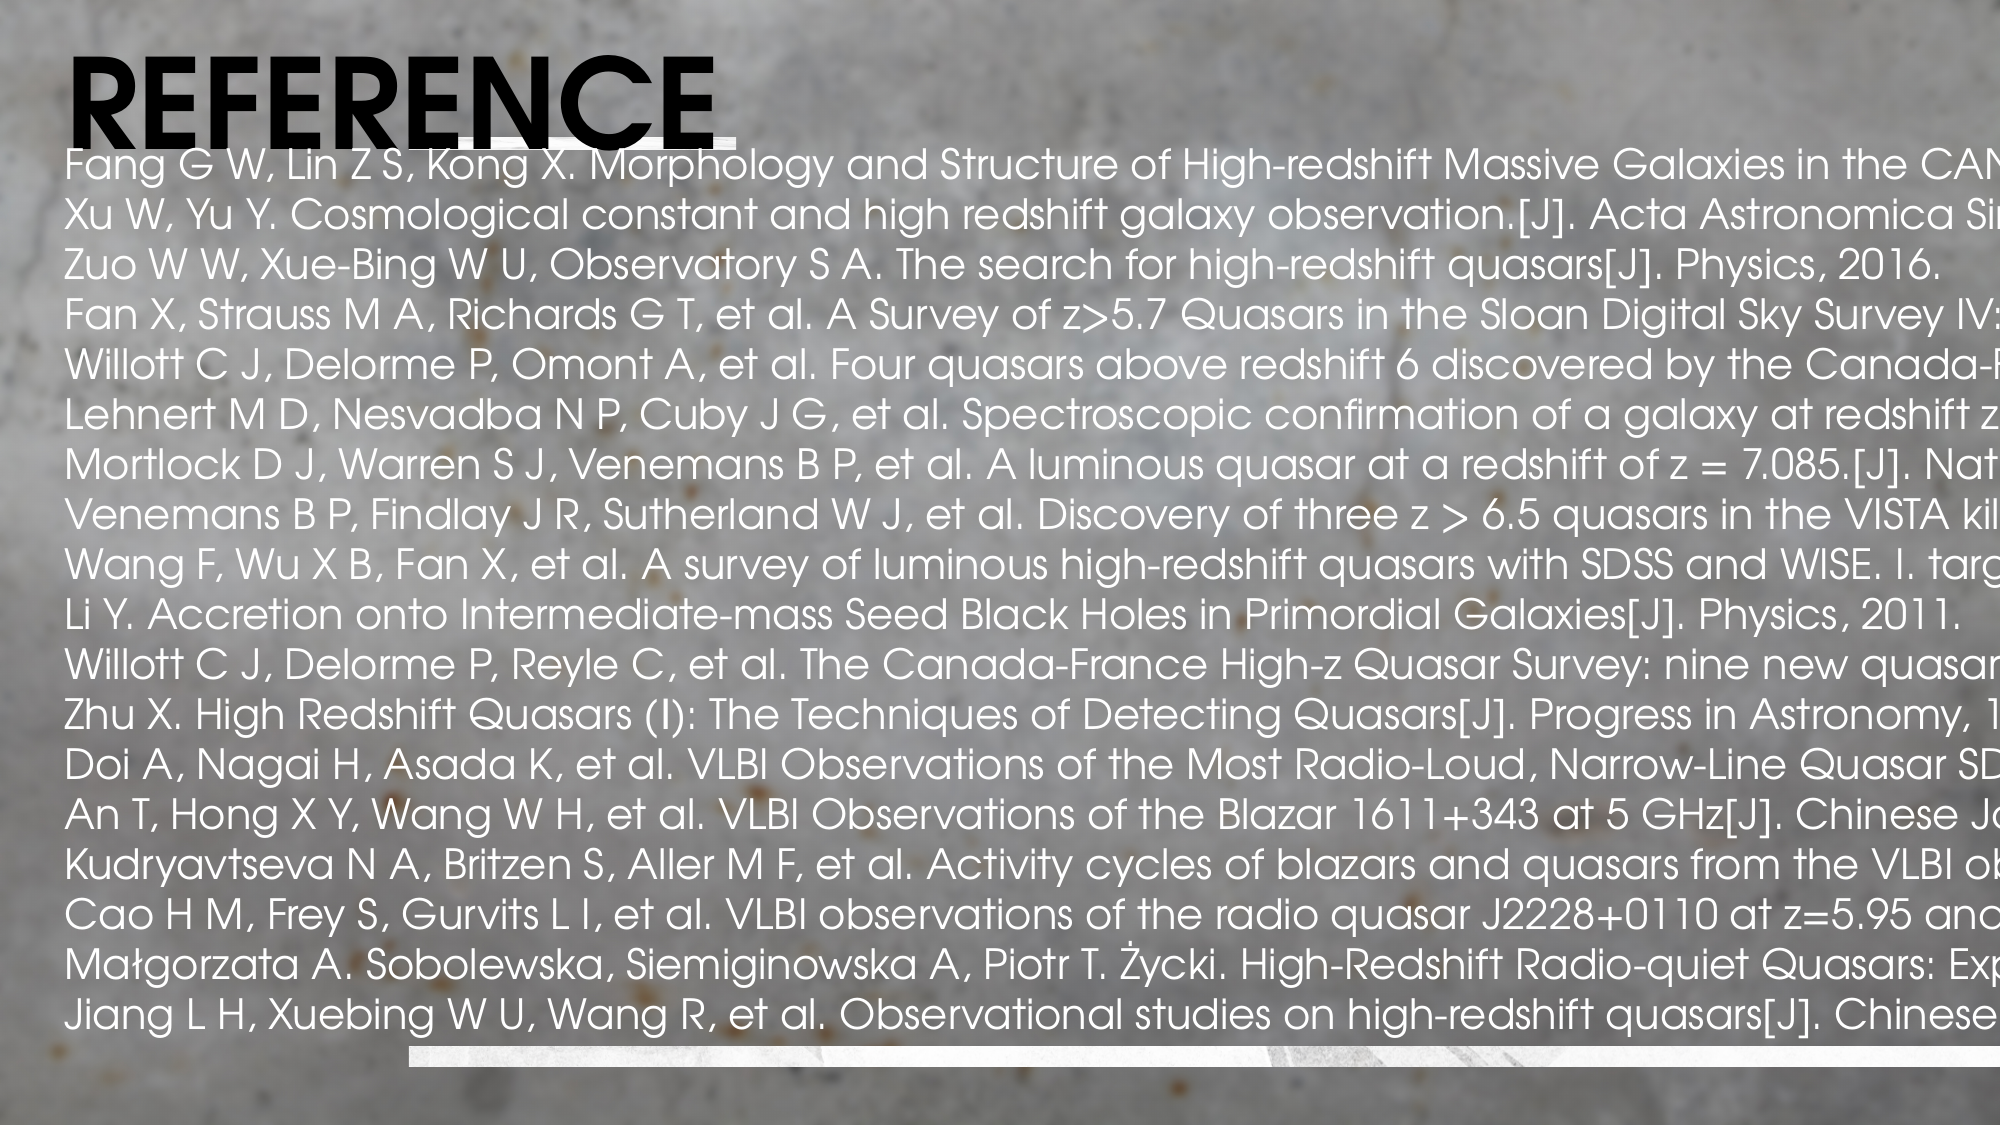

REFERENCE
Fang G W, Lin Z S, Kong X. Morphology and Structure of High-redshift Massive Galaxies in the CANDELS Fields ☆, ☆[J]. Chinese Astronomy & Astrophysics, 2018, 42(1):20-29.
Xu W, Yu Y. Cosmological constant and high redshift galaxy observation.[J]. Acta Astronomica Sinica, 1996.
Zuo W W, Xue-Bing W U, Observatory S A. The search for high-redshift quasars[J]. Physics, 2016.
Fan X, Strauss M A, Richards G T, et al. A Survey of z>5.7 Quasars in the Sloan Digital Sky Survey IV: Discovery of Seven Additional Quasars[J]. Astronomical Journal, 2005, 125(4):1649-1659.
Willott C J, Delorme P, Omont A, et al. Four quasars above redshift 6 discovered by the Canada-France High-z Quasar Survey[J]. Astronomical Journal, 2007, 134(6):2435.
Lehnert M D, Nesvadba N P, Cuby J G, et al. Spectroscopic confirmation of a galaxy at redshift z = 8.6.[J]. Nature, 2010, 467(7318):940.
Mortlock D J, Warren S J, Venemans B P, et al. A luminous quasar at a redshift of z = 7.085.[J]. Nature, 2011, 474(7353):616-9.
Venemans B P, Findlay J R, Sutherland W J, et al. Discovery of three z > 6.5 quasars in the VISTA kilo-degree infrared galaxy (VIKING) survey[J]. Astrophysical Journal, 2013, 779(1).
Wang F, Wu X B, Fan X, et al. A survey of luminous high-redshift quasars with SDSS and WISE. I. target selection and optical spectroscopy[J]. Astrophysical Journal, 2016, 819(1):24.
Li Y. Accretion onto Intermediate-mass Seed Black Holes in Primordial Galaxies[J]. Physics, 2011.
Willott C J, Delorme P, Reyle C, et al. The Canada-France High-z Quasar Survey: nine new quasars and the luminosity function at redshift 6[J]. Astronomical Journal, 2010, 139(3):906-918.
Zhu X. High Redshift Quasars (Ⅰ): The Techniques of Detecting Quasars[J]. Progress in Astronomy, 1992.
Doi A, Nagai H, Asada K, et al. VLBI Observations of the Most Radio-Loud, Narrow-Line Quasar SDSS J094857.3 + 002225[J]. Publications- Astronomical Society of Japan, 2012, 58(5):829-834.
An T, Hong X Y, Wang W H, et al. VLBI Observations of the Blazar 1611+343 at 5 GHz[J]. Chinese Journal of Astronomy & Astrophysics, 2001, 1(4):305.
Kudryavtseva N A, Britzen S, Aller M F, et al. Activity cycles of blazars and quasars from the VLBI observations[C]// European Vlbi Network Symposium on the Role of Vlbi in the Golden Age for Radio Astronomy and Evn Users Meeting. 2008:8".
Cao H M, Frey S, Gurvits L I, et al. VLBI observations of the radio quasar J2228+0110 at z=5.95 and other field sources in multiple-phase-centre mode[J]. Astronomy & Astrophysics, 2014, 563(3):242-251.
Małgorzata A. Sobolewska, Siemiginowska A, Piotr T. Życki. High-Redshift Radio-quiet Quasars: Exploring the Parameter Space of Accretion Models. I. Hot Semispherical Flow[J]. Astrophysical Journal, 2004, 608(1):102-112.
Jiang L H, Xuebing W U, Wang R, et al. Observational studies on high-redshift quasars[J]. Chinese Science Bulletin, 2015, 60(25):2387.